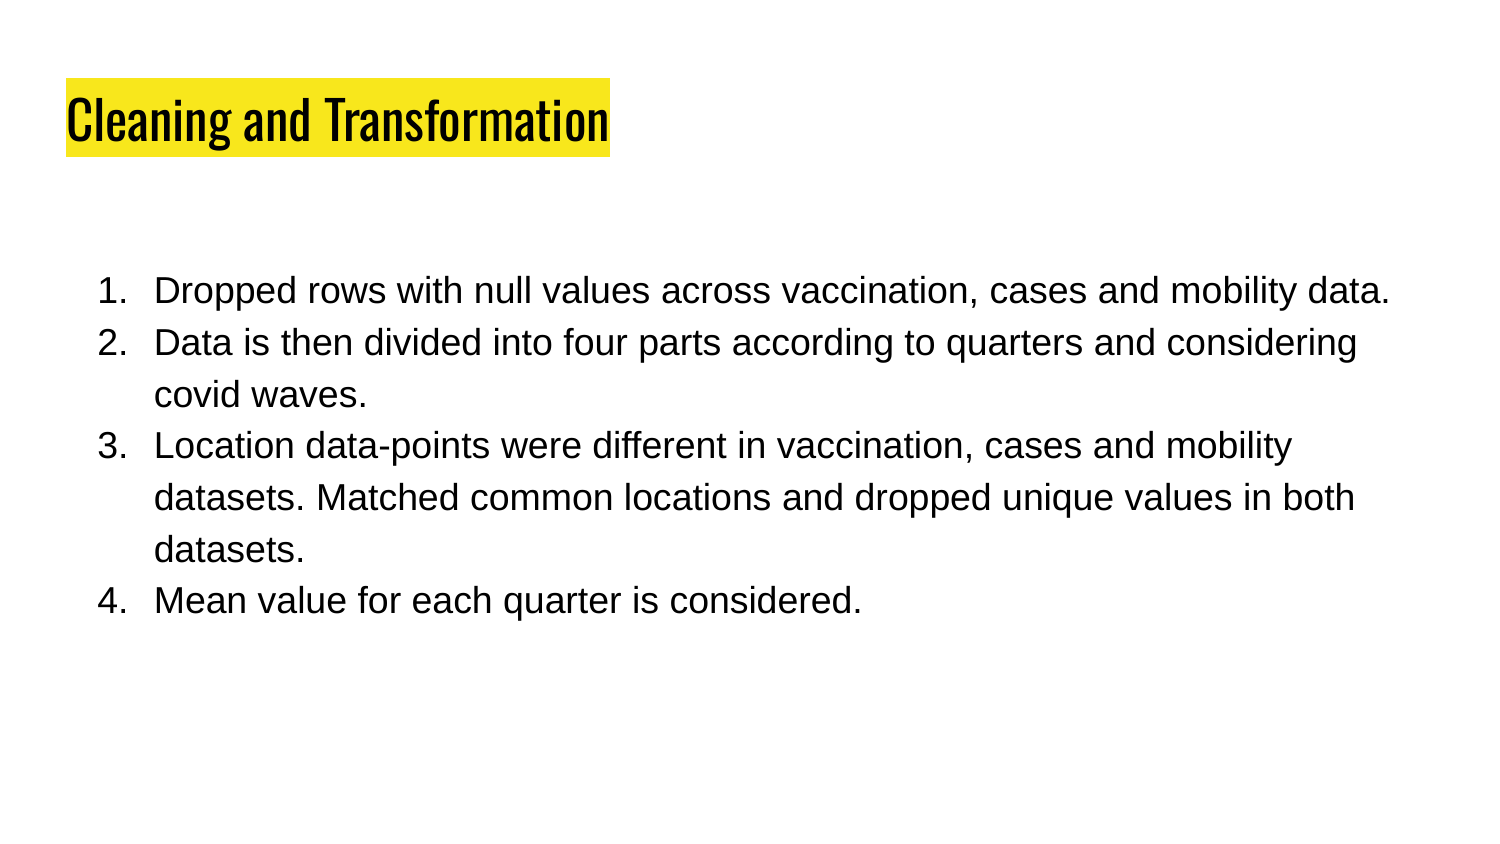

# Cleaning and Transformation
Dropped rows with null values across vaccination, cases and mobility data.
Data is then divided into four parts according to quarters and considering covid waves.
Location data-points were different in vaccination, cases and mobility datasets. Matched common locations and dropped unique values in both datasets.
Mean value for each quarter is considered.